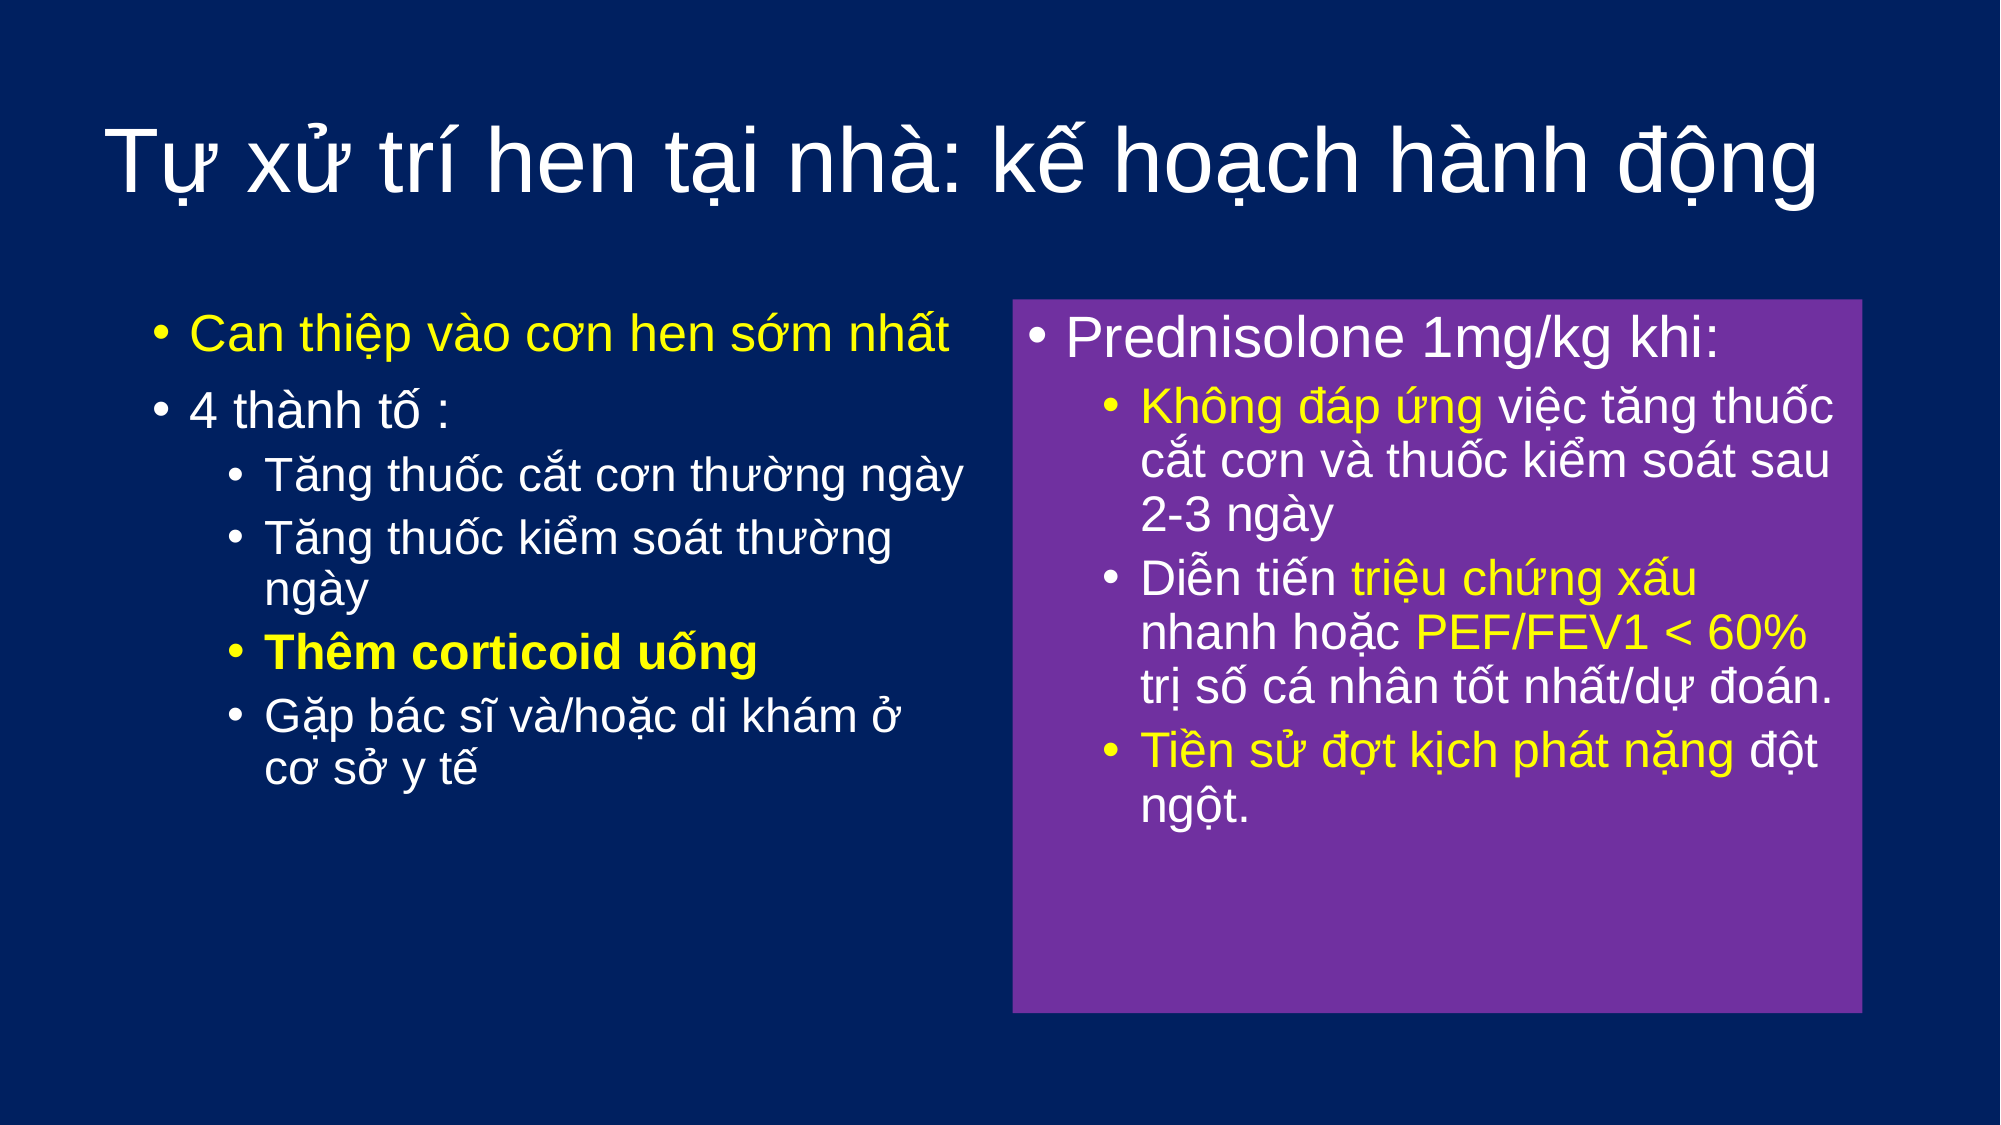

# Tự xử trí hen tại nhà: kế hoạch hành động
Can thiệp vào cơn hen sớm nhất
4 thành tố :
Tăng thuốc cắt cơn thường ngày
Tăng thuốc kiểm soát thường ngày
Thêm corticoid uống
Gặp bác sĩ và/hoặc di khám ở cơ sở y tế
Prednisolone 1mg/kg khi:
Không đáp ứng việc tăng thuốc cắt cơn và thuốc kiểm soát sau 2-3 ngày
Diễn tiến triệu chứng xấu nhanh hoặc PEF/FEV1 < 60% trị số cá nhân tốt nhất/dự đoán.
Tiền sử đợt kịch phát nặng đột ngột.